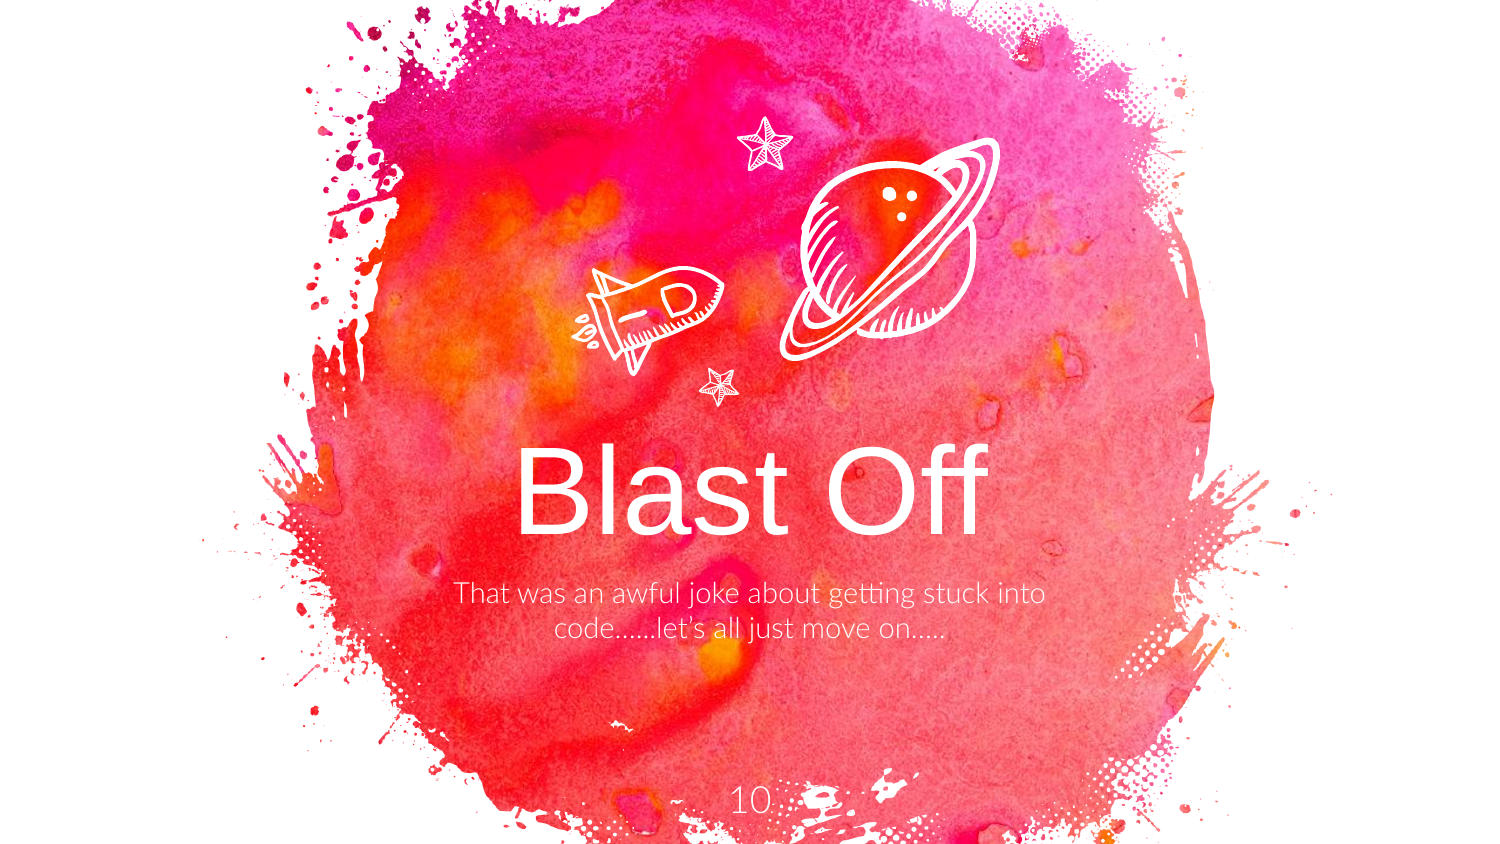

Blast Off
That was an awful joke about getting stuck into code…...let’s all just move on…..
10